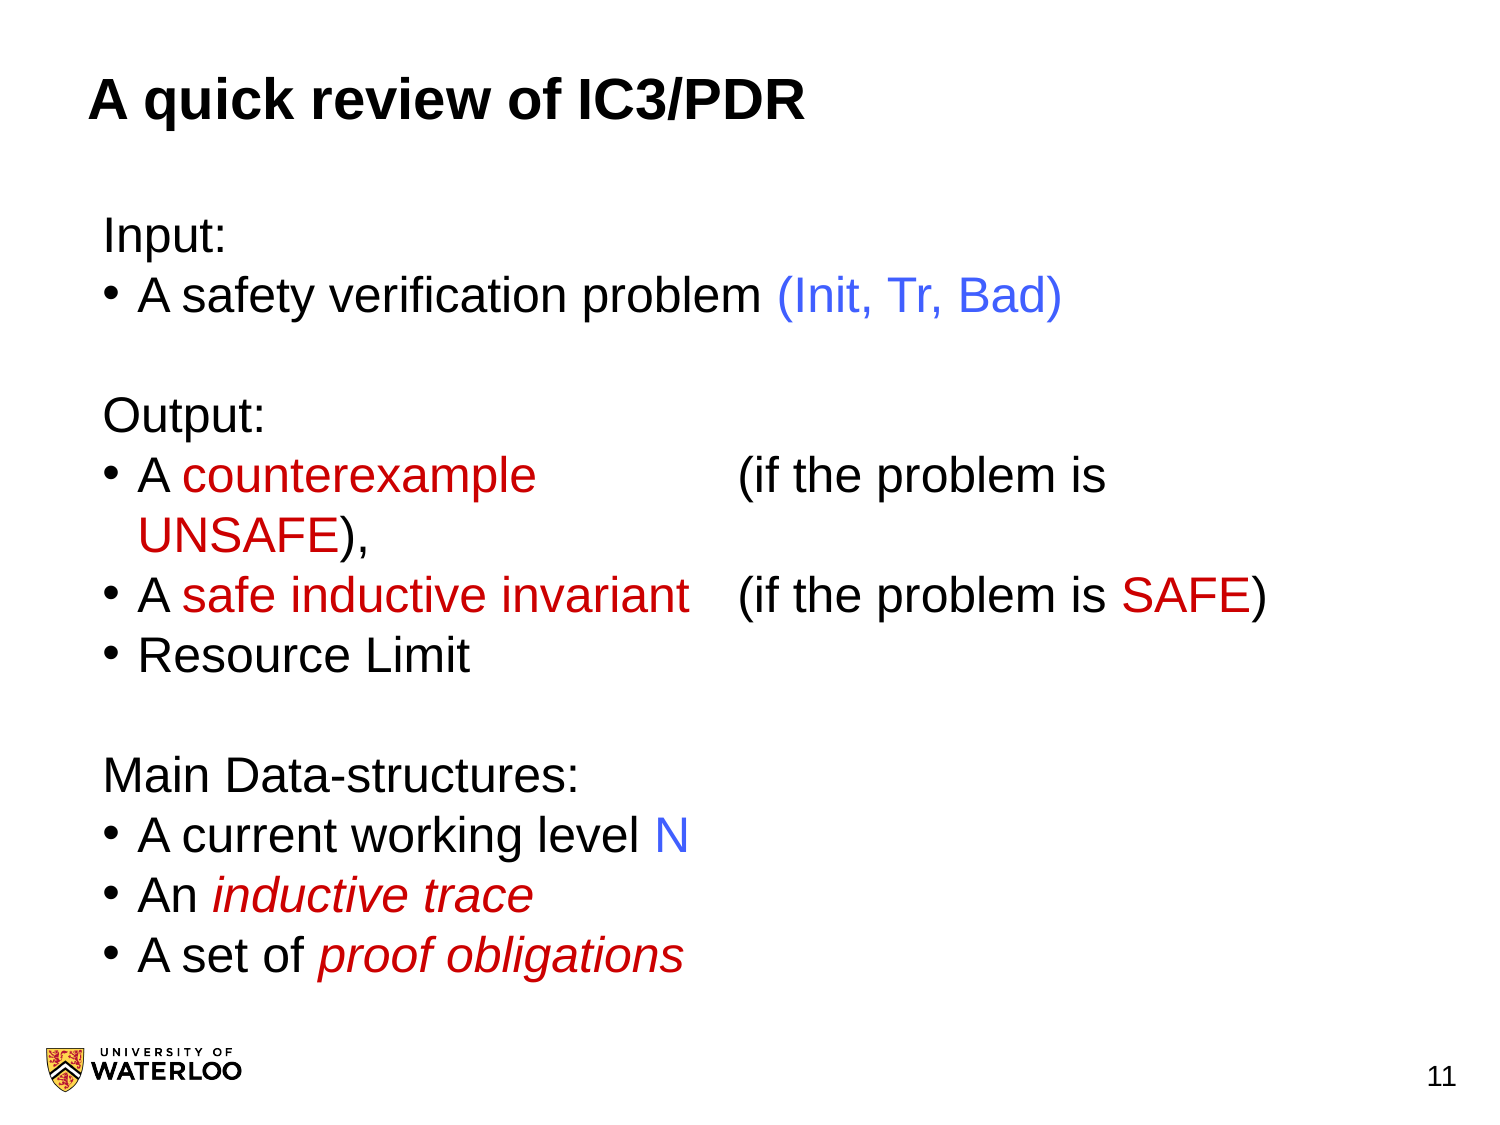

# A quick review of IC3/PDR
Input:
A safety verification problem (Init, Tr, Bad)

Output:
A counterexample		(if the problem is UNSAFE),
A safe inductive invariant 	(if the problem is SAFE)
Resource Limit
Main Data-structures:
A current working level N
An inductive trace
A set of proof obligations